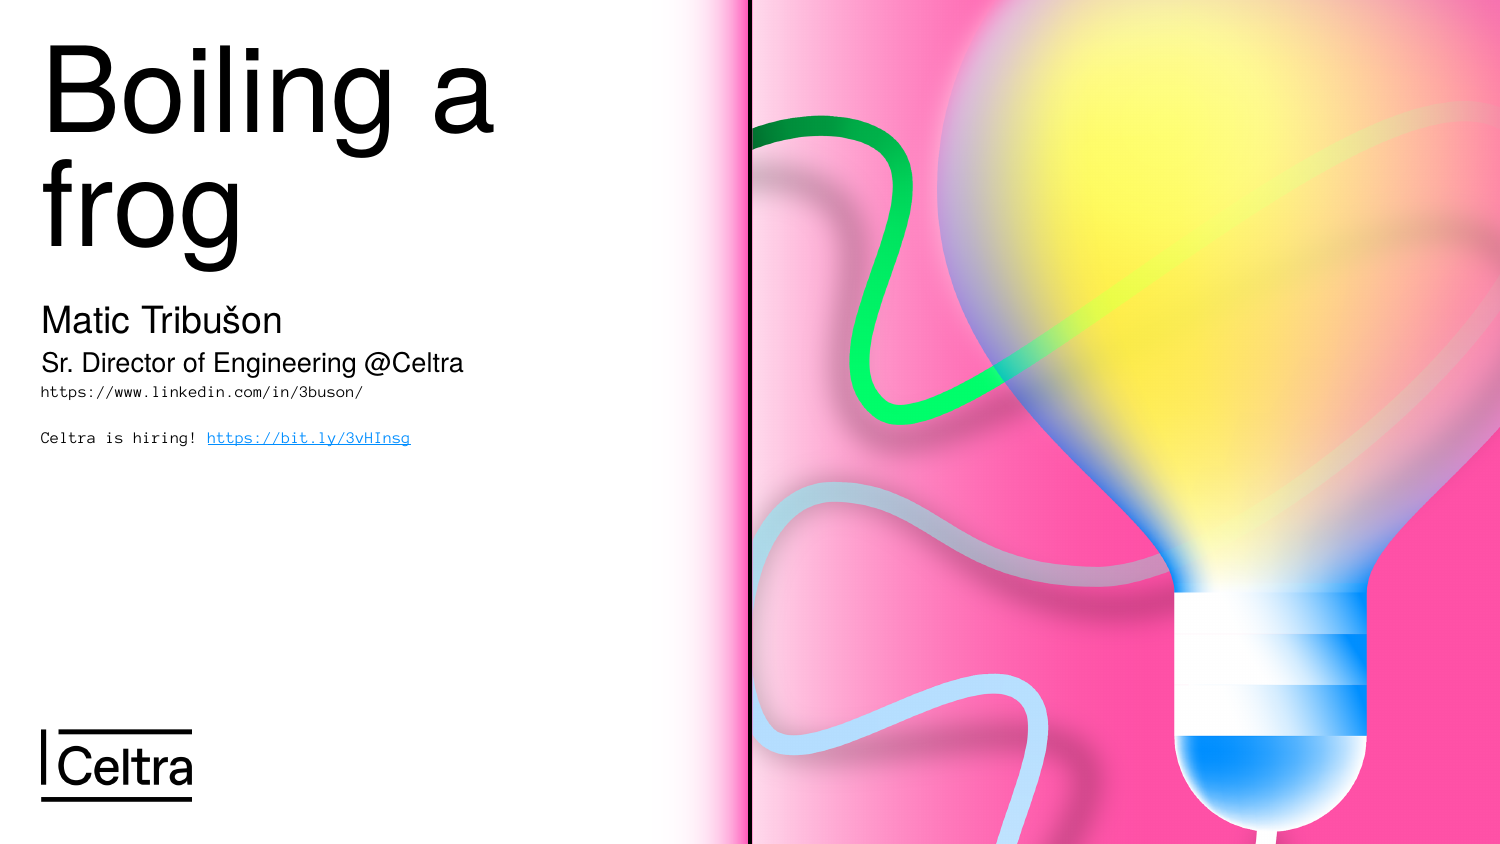

# Boiling a frog

Matic Tribušon
Sr. Director of Engineering @Celtra
https://www.linkedin.com/in/3buson/
Celtra is hiring! https://bit.ly/3vHInsg